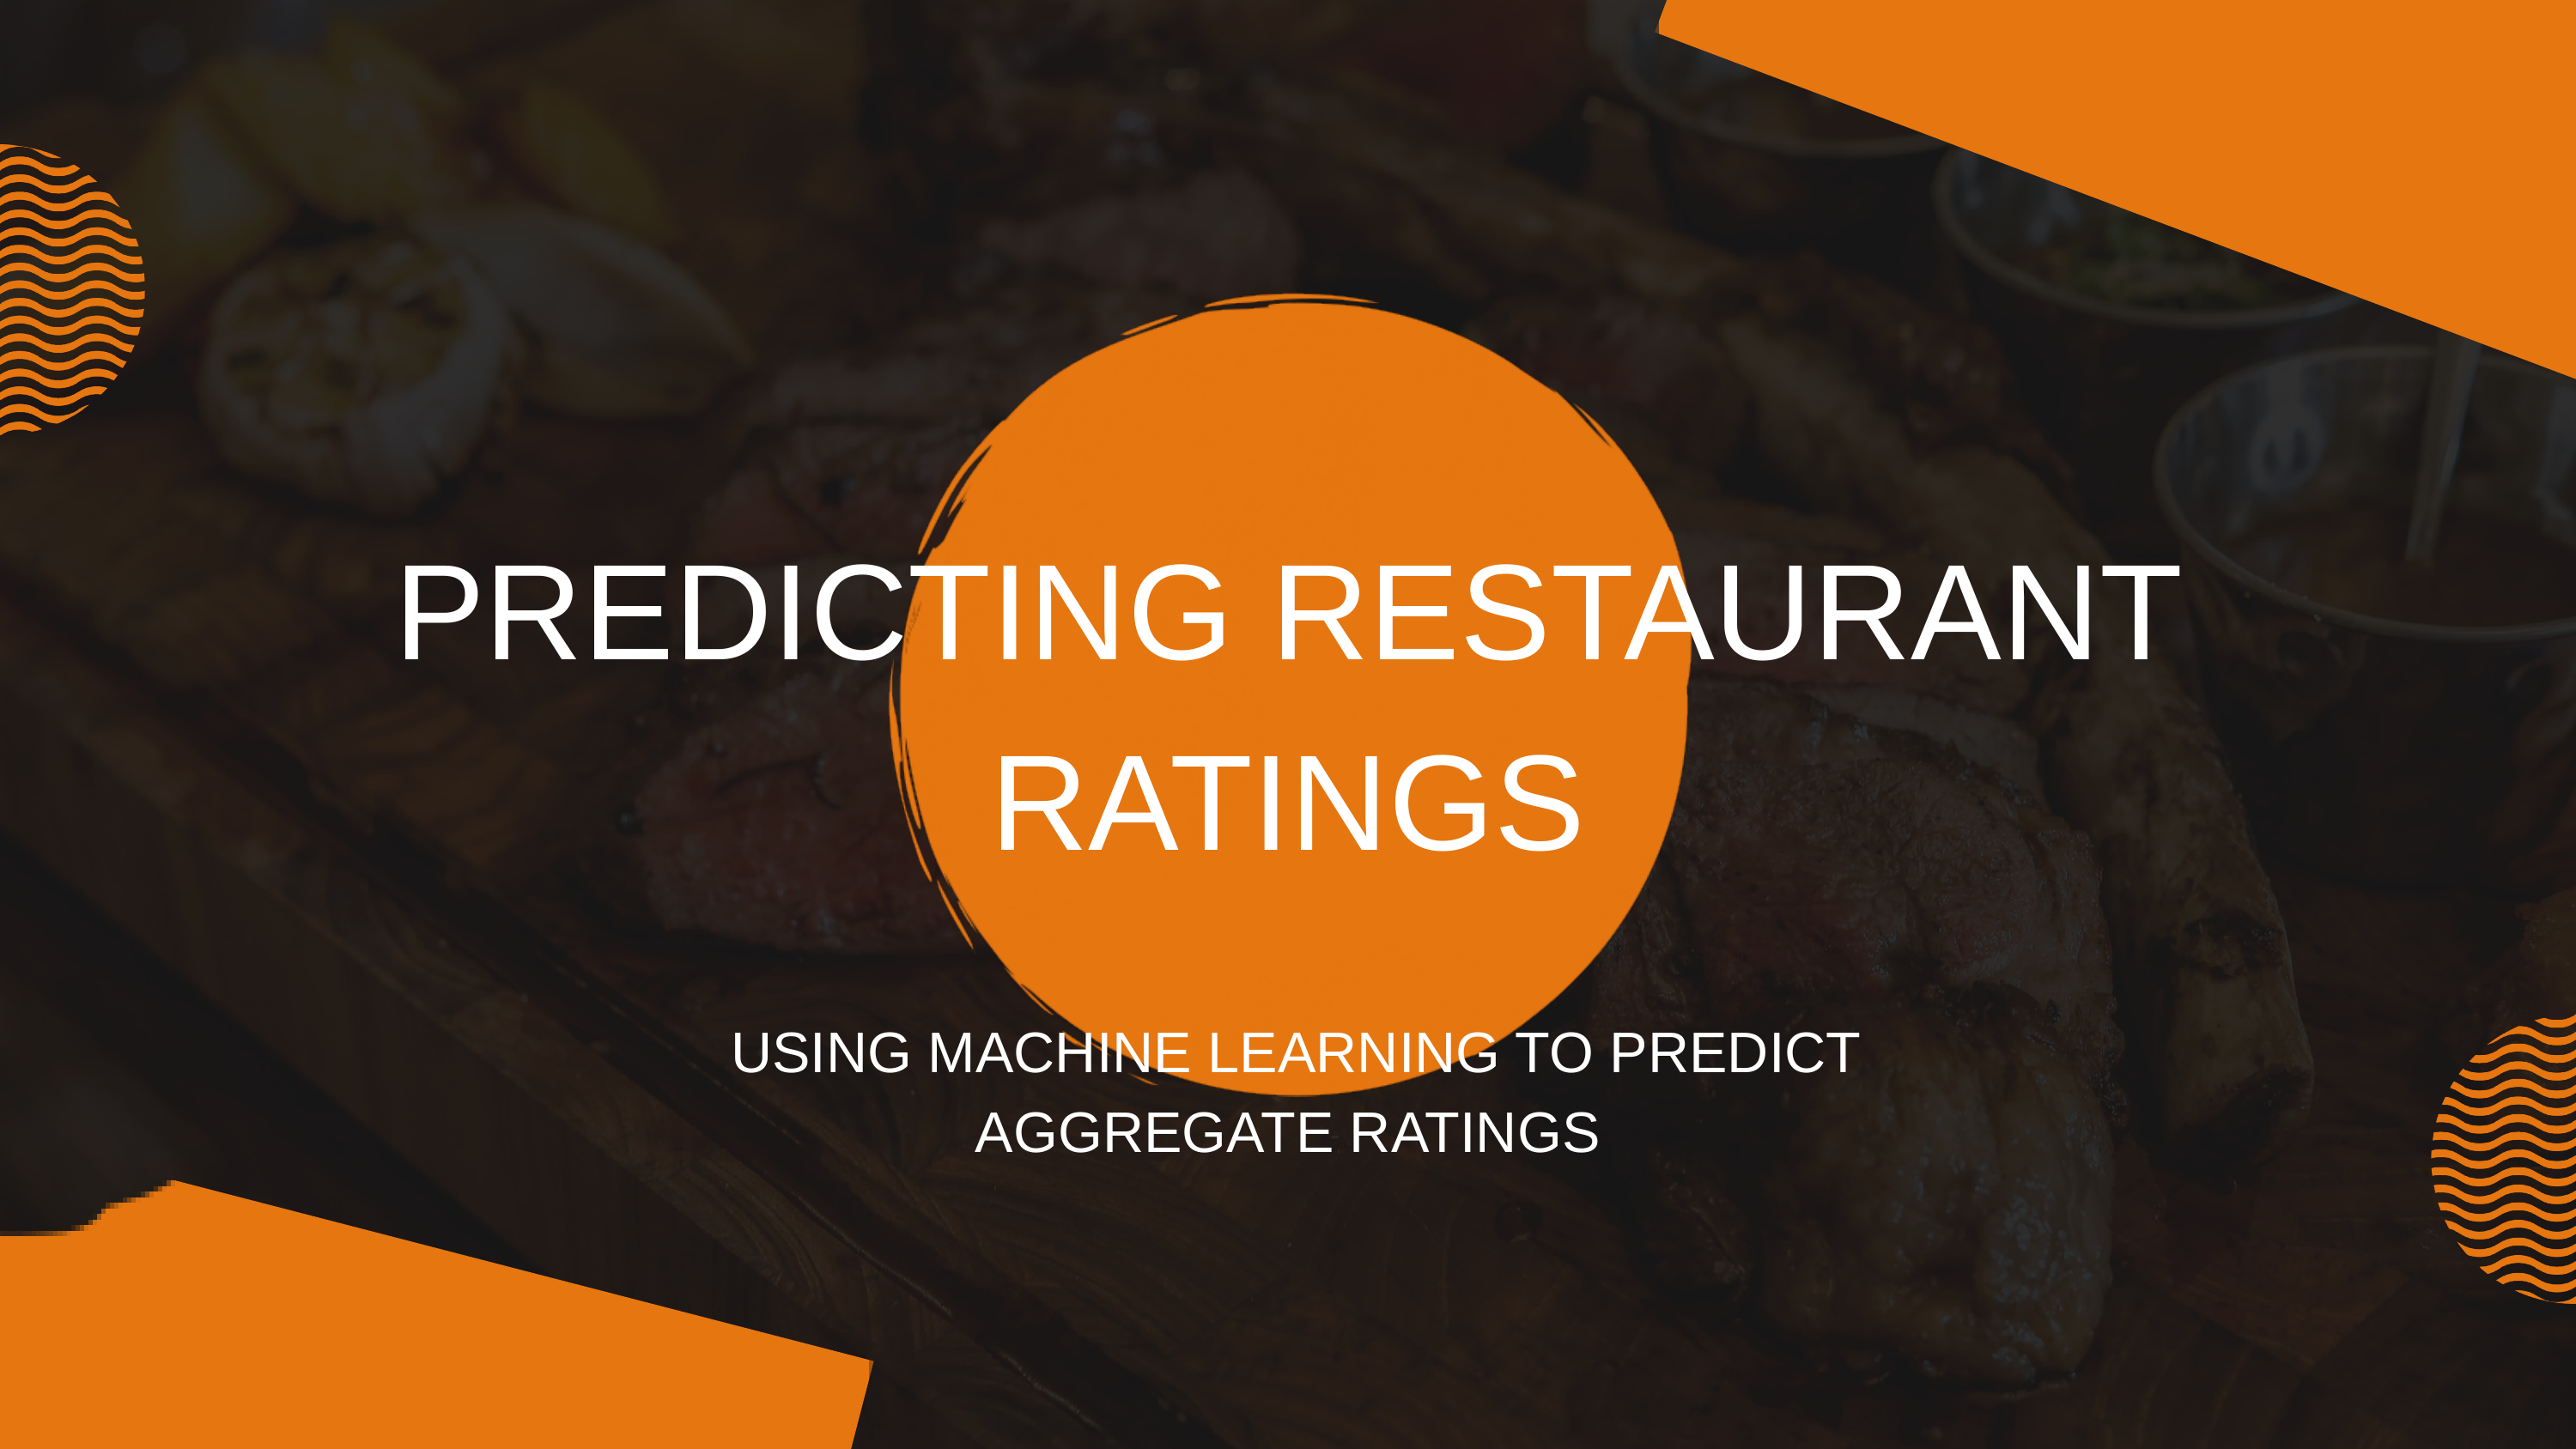

PREDICTING RESTAURANT RATINGS
 USING MACHINE LEARNING TO PREDICT AGGREGATE RATINGS